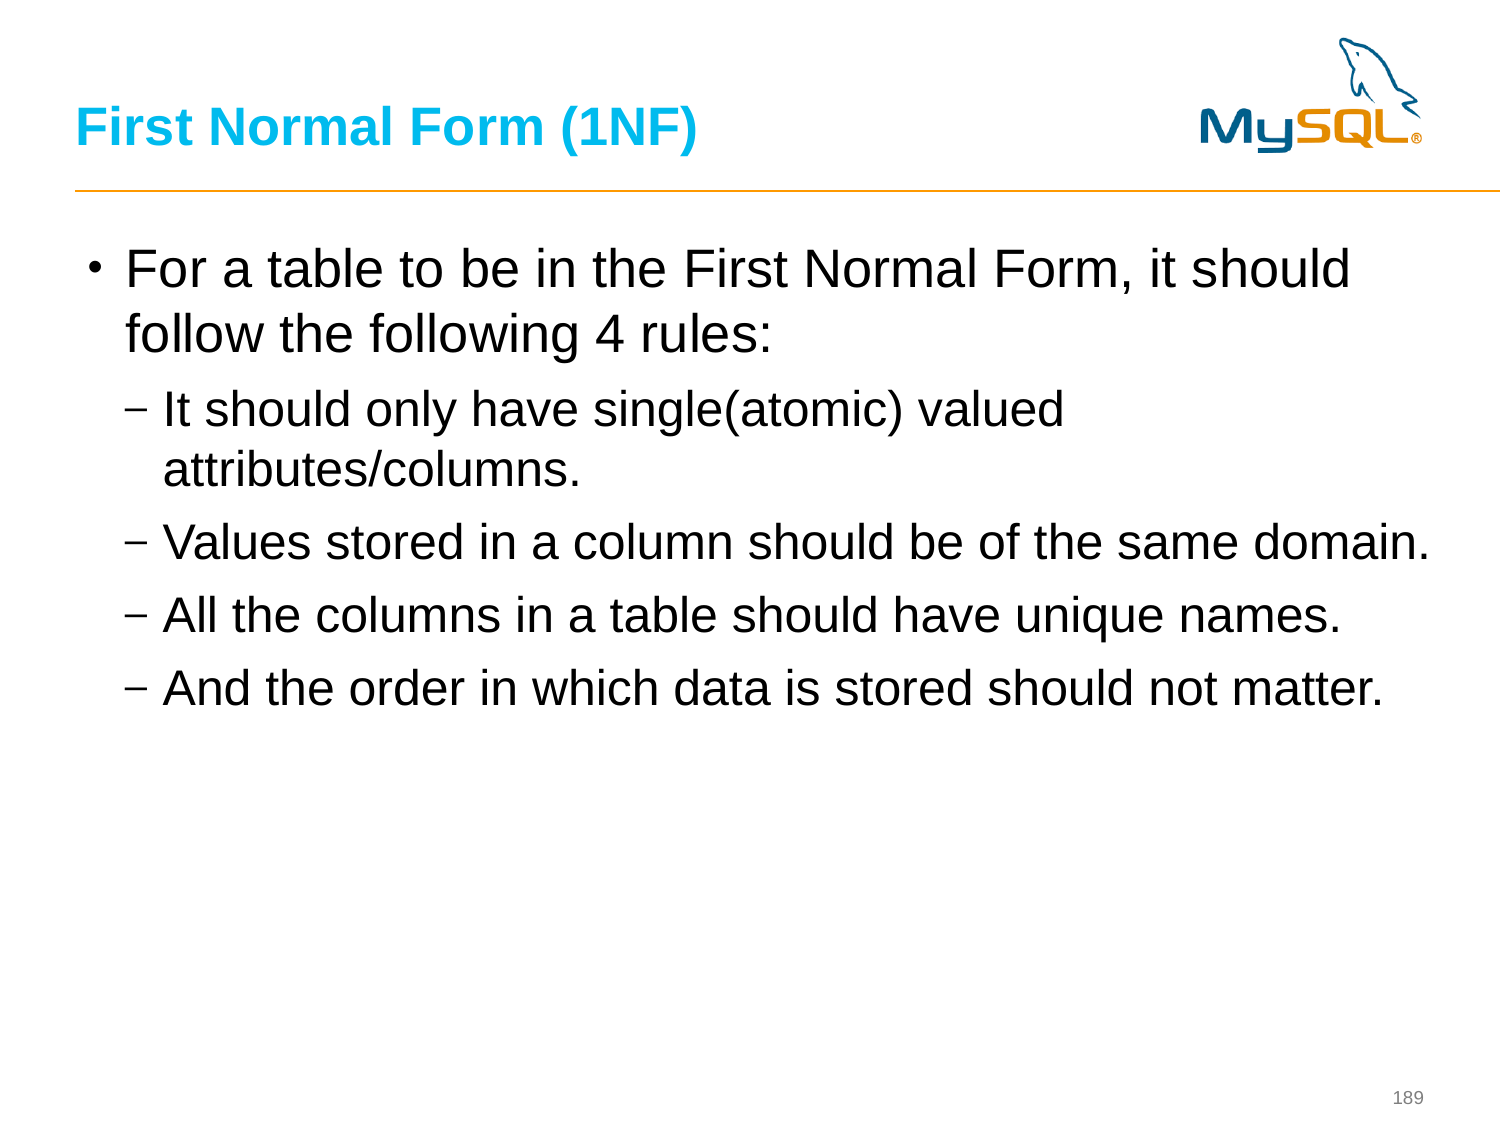

# First Normal Form (1NF)
For a table to be in the First Normal Form, it should follow the following 4 rules:
It should only have single(atomic) valued attributes/columns.
Values stored in a column should be of the same domain.
All the columns in a table should have unique names.
And the order in which data is stored should not matter.